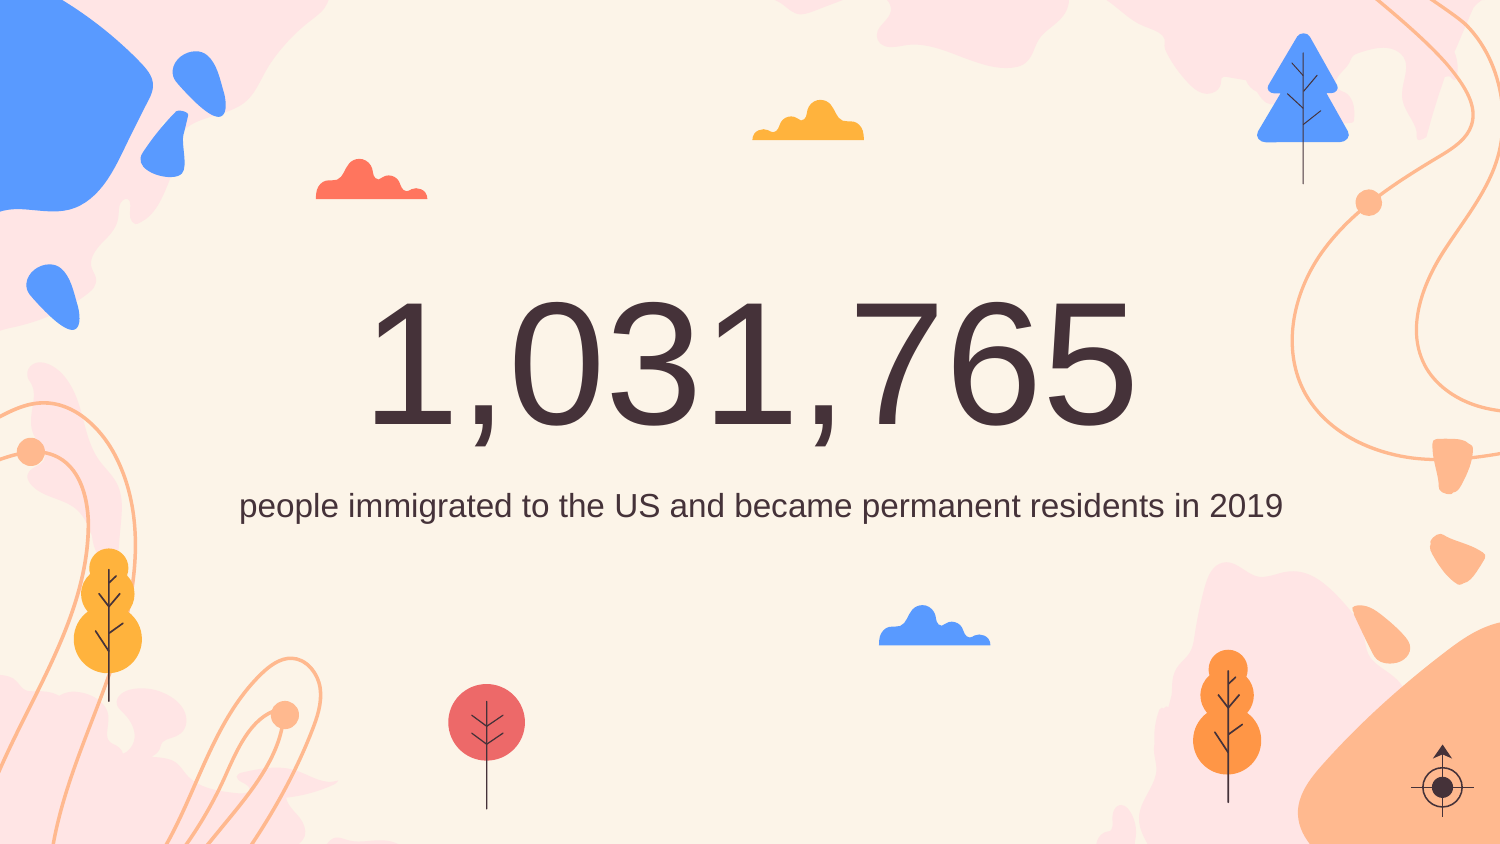

# 1,031,765
people immigrated to the US and became permanent residents in 2019